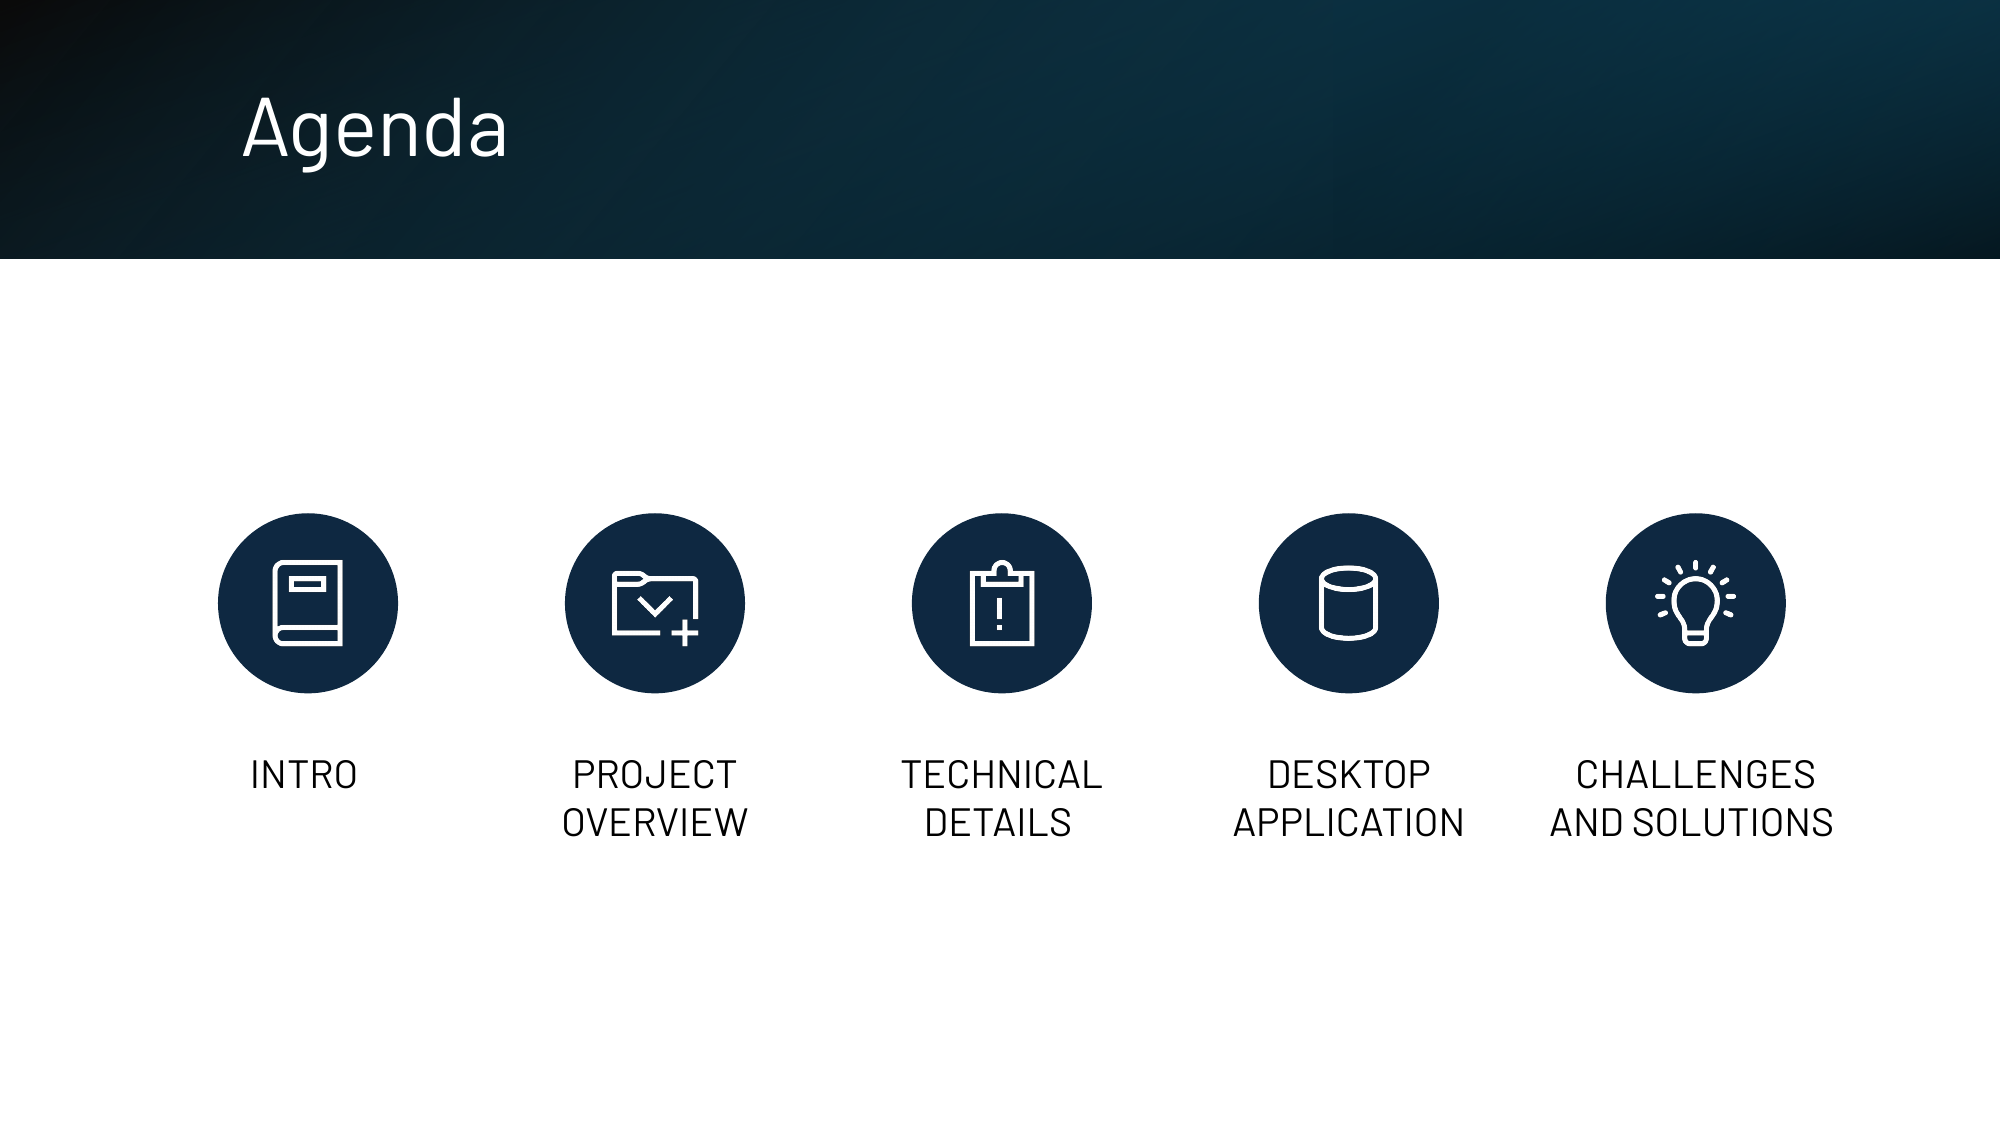

# Agenda
Intro
Project Overview
Technical Details
Desktop Application
Challenges and Solutions